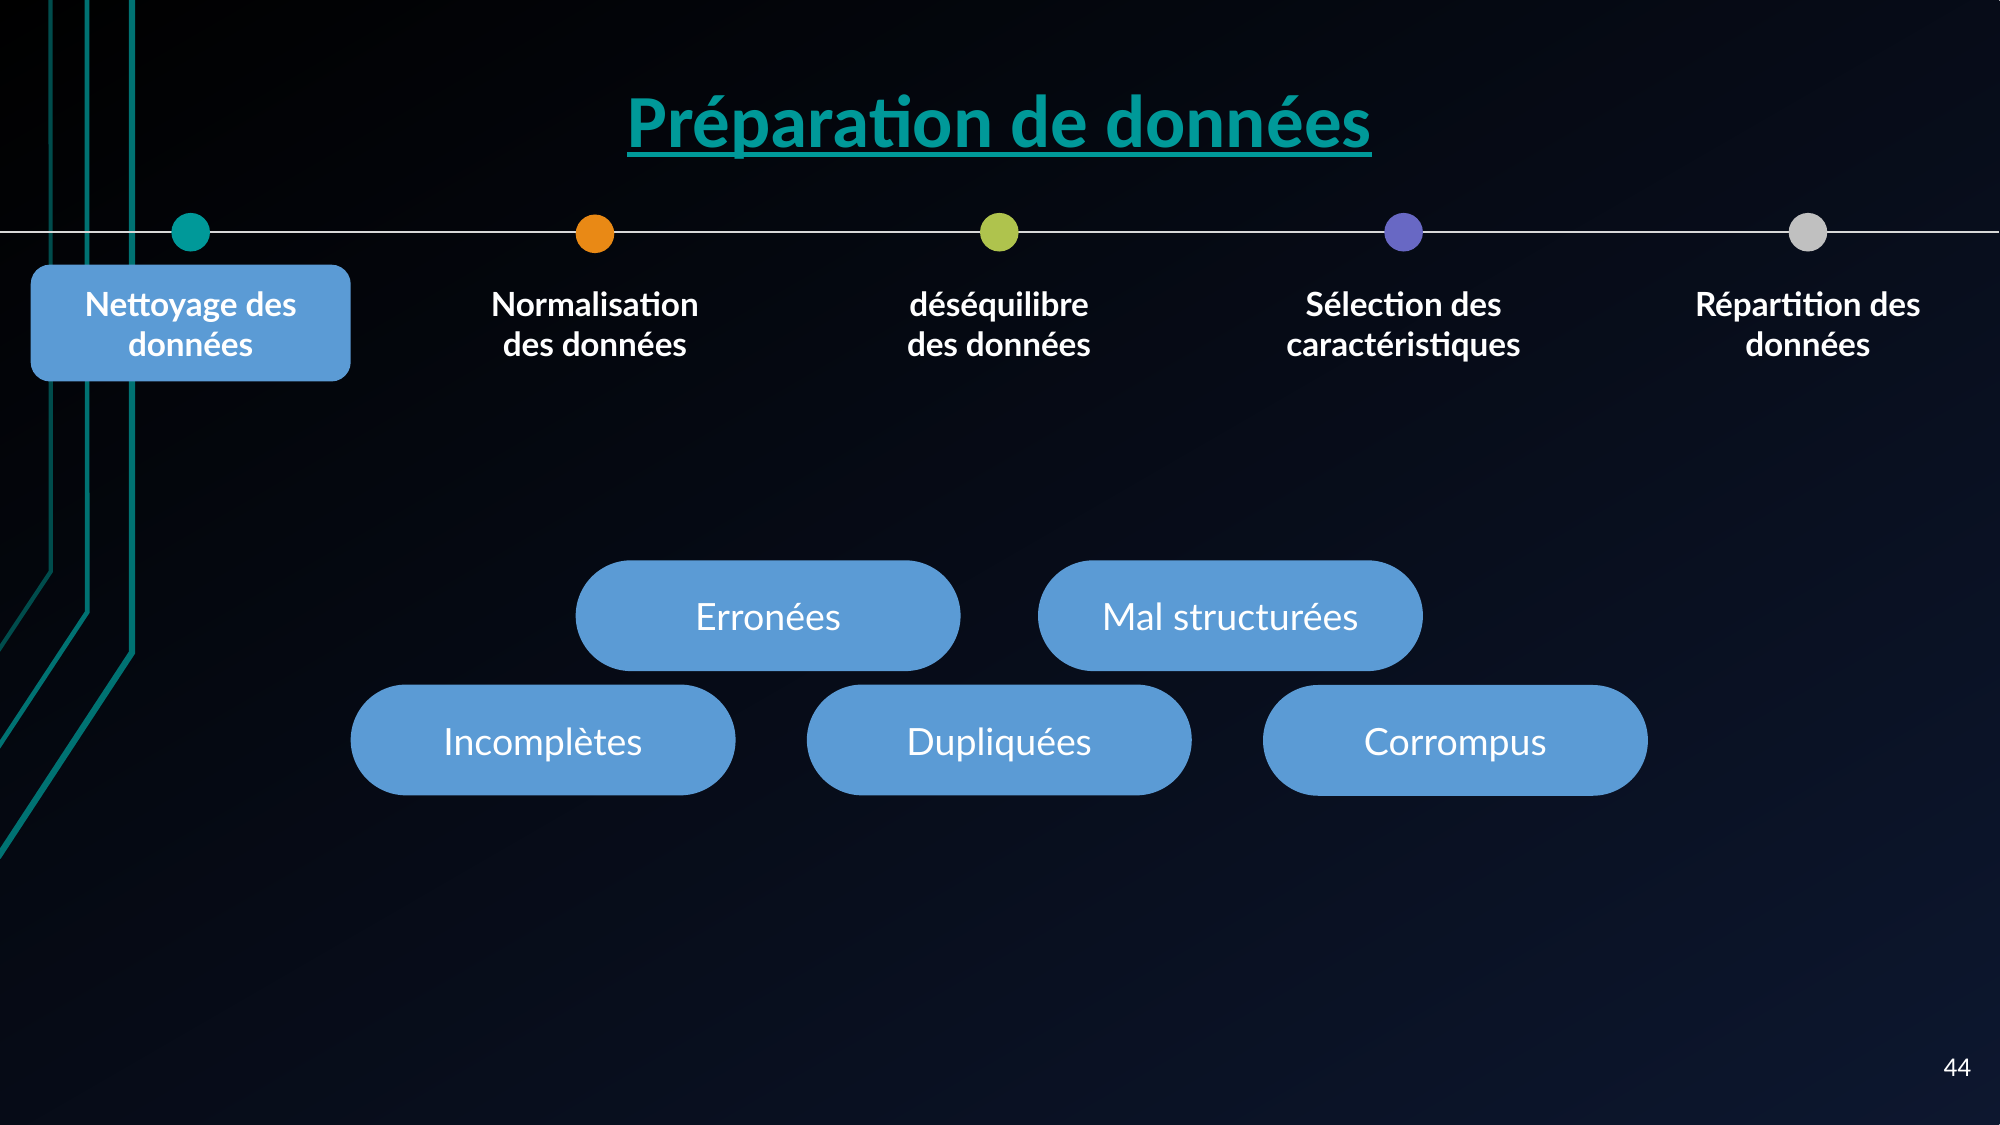

Préparation de données

Nettoyage des données
Normalisation des données
déséquilibre des données
Sélection des caractéristiques
Répartition des données
Erronées
Mal structurées
Incomplètes
Dupliquées
Corrompus
44